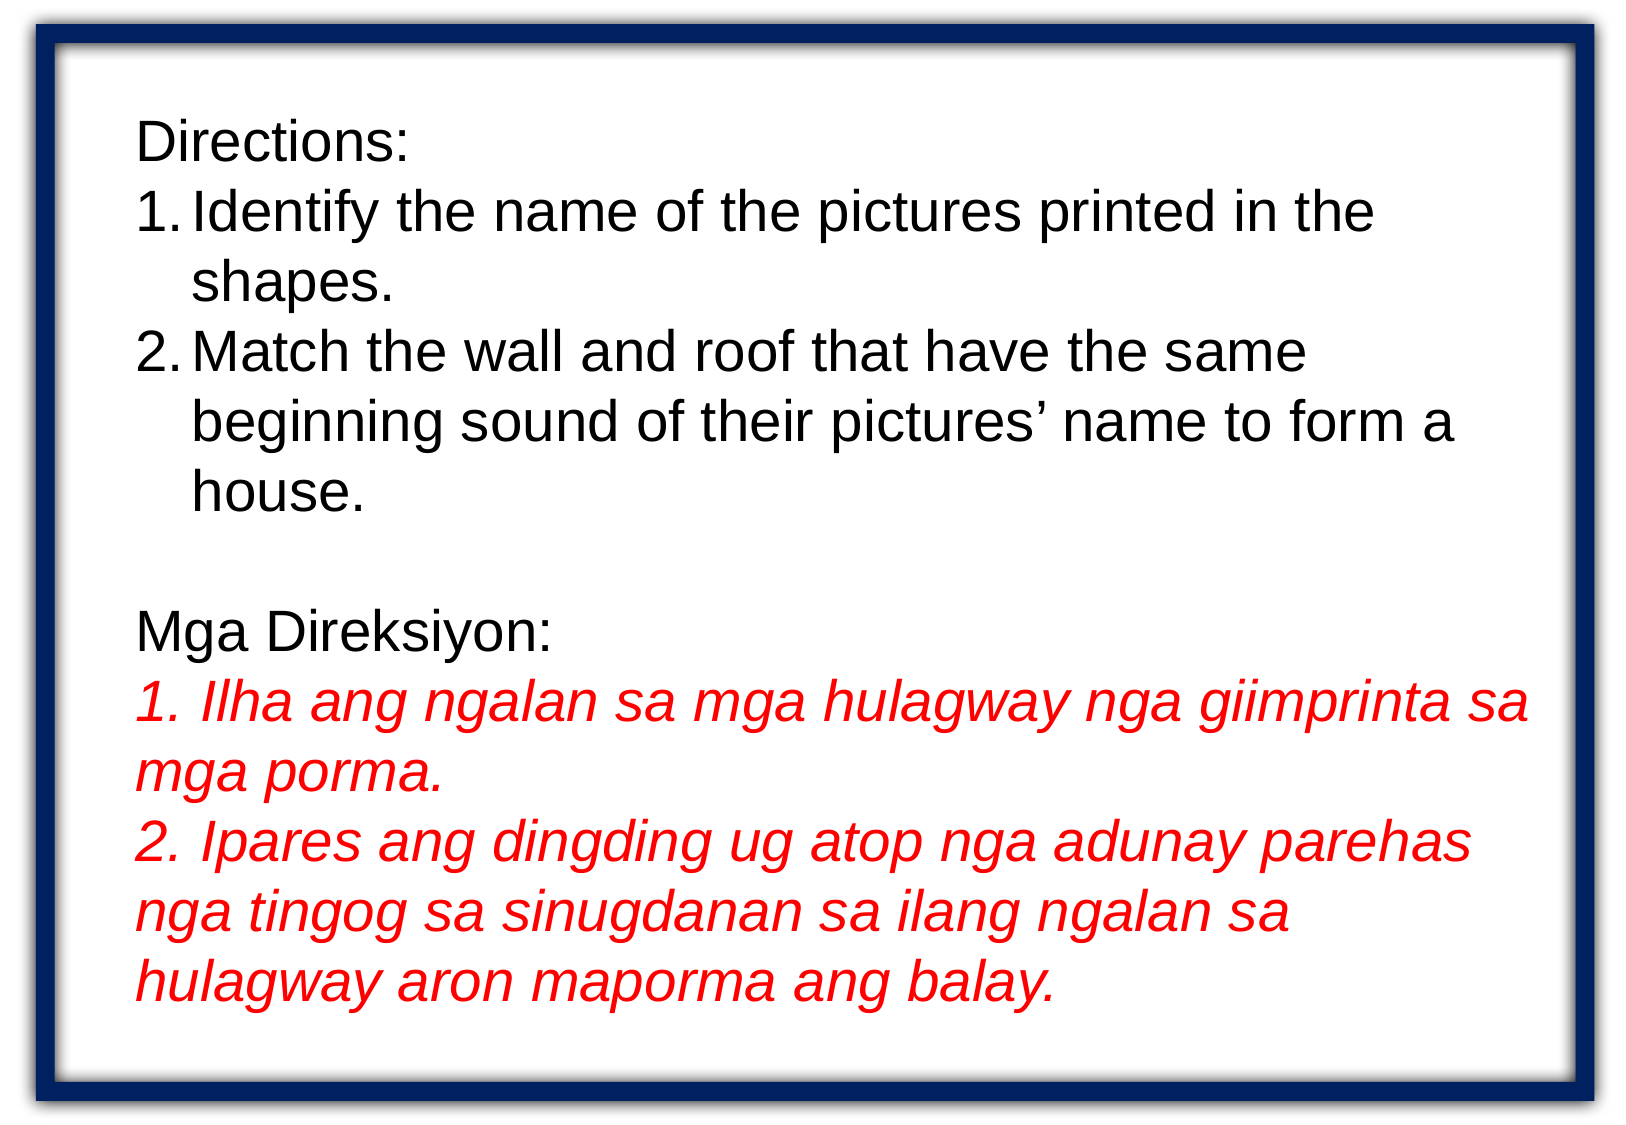

Directions:
Identify the name of the pictures printed in the shapes.
Match the wall and roof that have the same beginning sound of their pictures’ name to form a house.

Mga Direksiyon:
1. Ilha ang ngalan sa mga hulagway nga giimprinta sa mga porma.
2. Ipares ang dingding ug atop nga adunay parehas nga tingog sa sinugdanan sa ilang ngalan sa hulagway aron maporma ang balay.